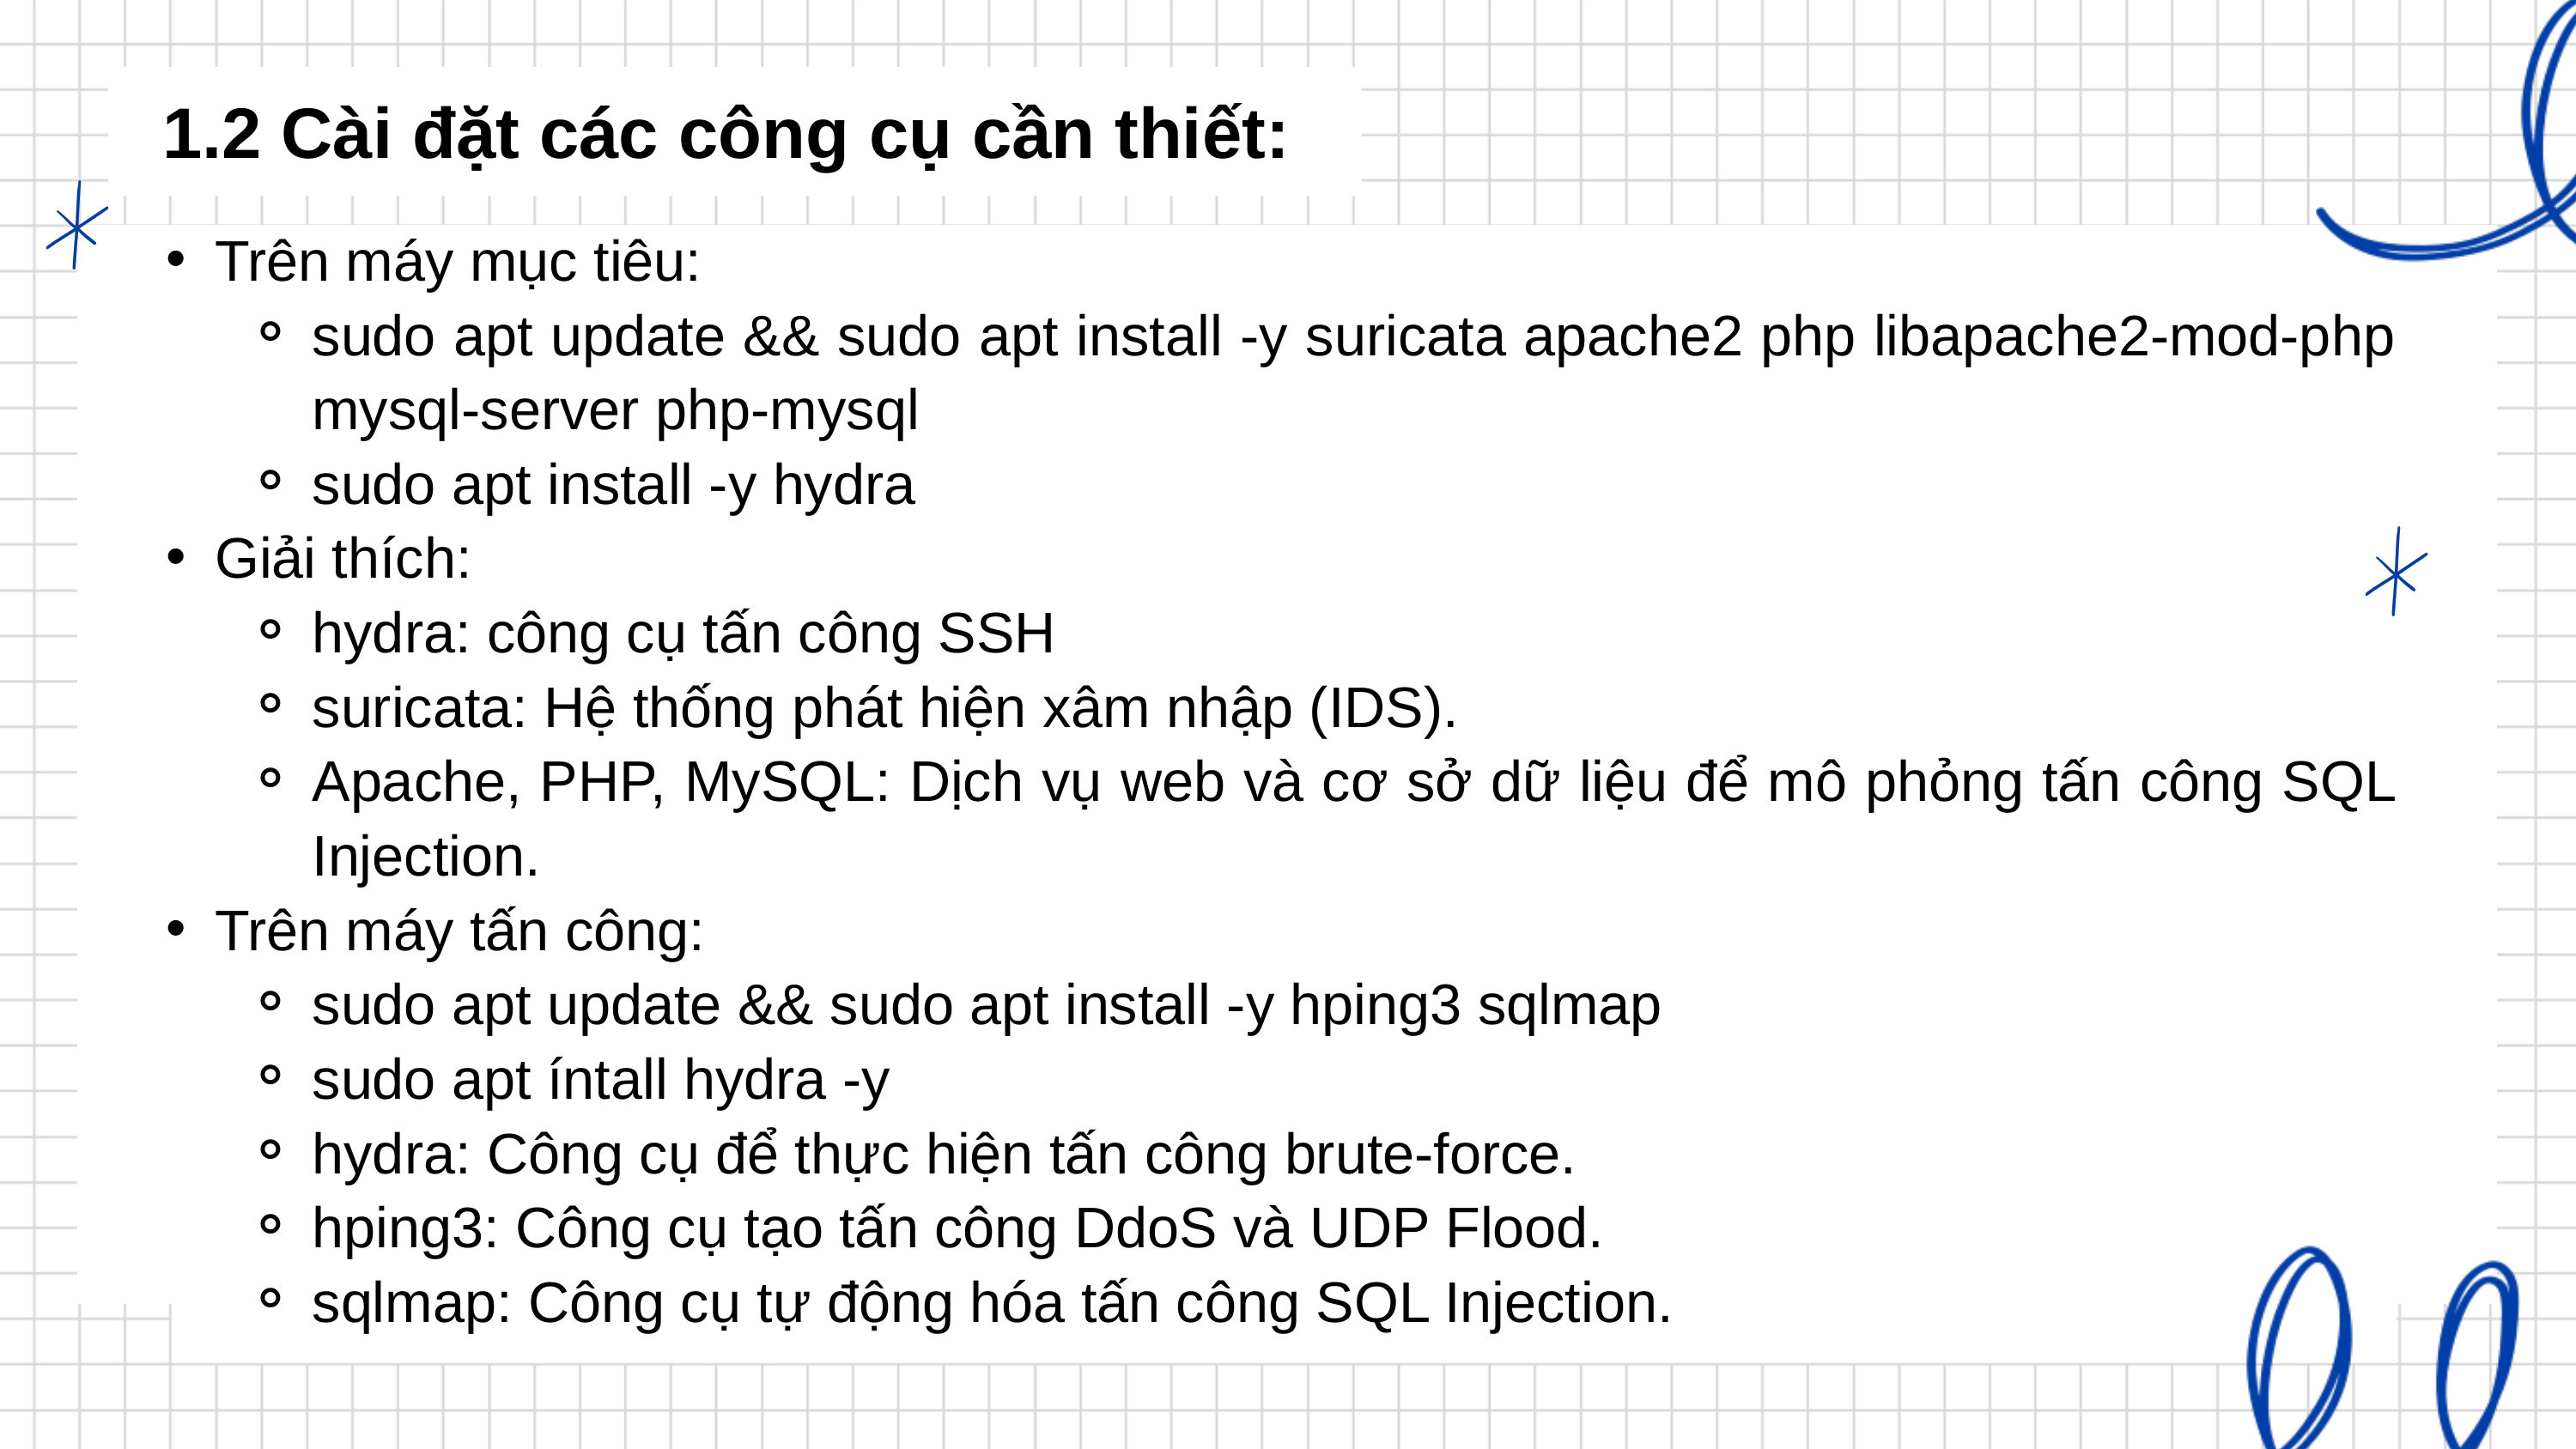

1.2 Cài đặt các công cụ cần thiết:

Trên máy mục tiêu:
sudo apt update && sudo apt install -y suricata apache2 php libapache2-mod-php mysql-server php-mysql
sudo apt install -y hydra
Giải thích:
hydra: công cụ tấn công SSH
suricata: Hệ thống phát hiện xâm nhập (IDS).
Apache, PHP, MySQL: Dịch vụ web và cơ sở dữ liệu để mô phỏng tấn công SQL Injection.
Trên máy tấn công:
sudo apt update && sudo apt install -y hping3 sqlmap
sudo apt íntall hydra -y
hydra: Công cụ để thực hiện tấn công brute-force.
hping3: Công cụ tạo tấn công DdoS và UDP Flood.
sqlmap: Công cụ tự động hóa tấn công SQL Injection.

Sử dụng các tài nguyên thiết kế này trong Bản thuyết trình Canva của bạn. Thiết kế vui vẻ!
Hãy xóa trang này trước khi trình bày.
Sử dụng các tài nguyên thiết kế này trong Bản thuyết trình Canva của bạn. Thiết kế vui vẻ!
Hãy xóa trang này trước khi trình bày.